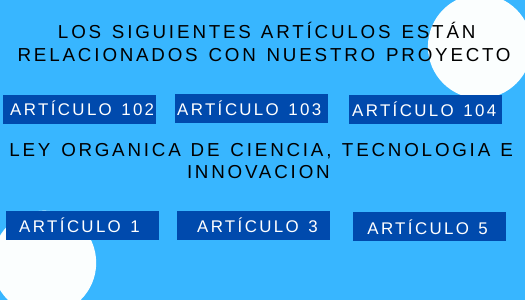

LOS SIGUIENTES ARTÍCULOS ESTÁN RELACIONADOS CON NUESTRO PROYECTO

ARTÍCULO 102
ARTÍCULO 103
ARTÍCULO 104
LEY ORGANICA DE CIENCIA, TECNOLOGIA E INNOVACION

ARTÍCULO 1
ARTÍCULO 3
ARTÍCULO 5